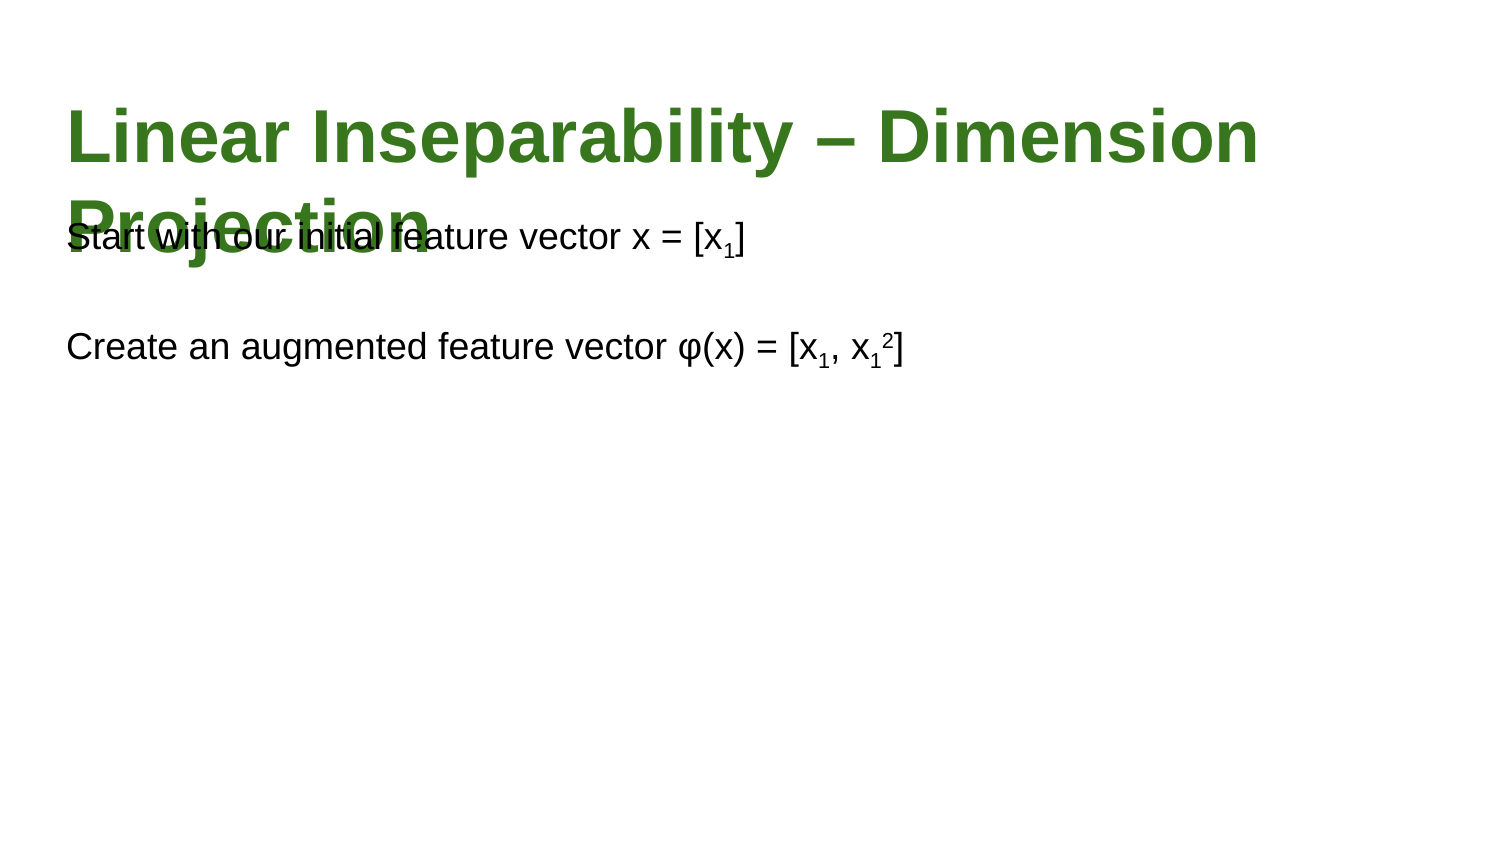

# Linear Inseparability – Dimension Projection
Start with our initial feature vector x = [x1]

Create an augmented feature vector φ(x) = [x1, x12]